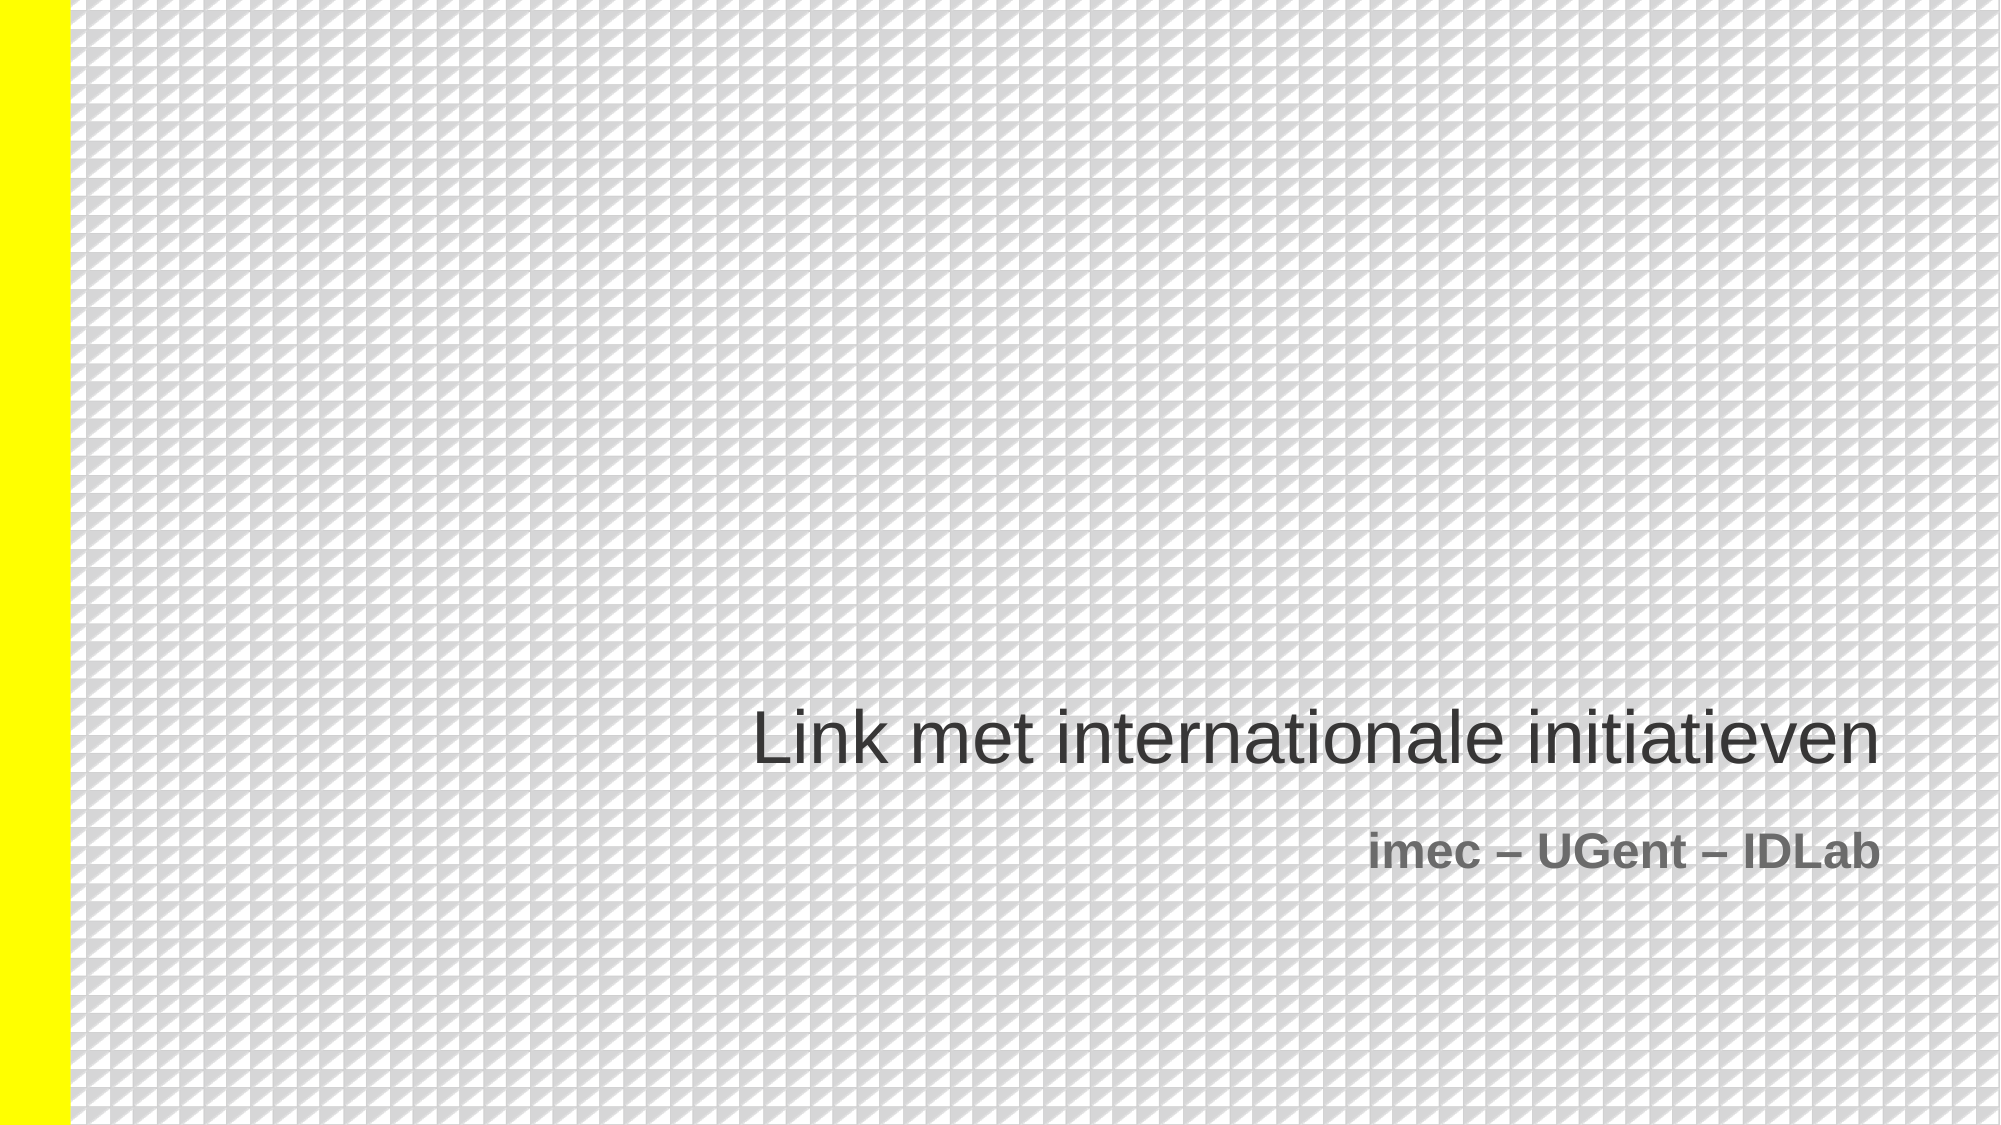

# Link met internationale initiatieven
imec – UGent – IDLab